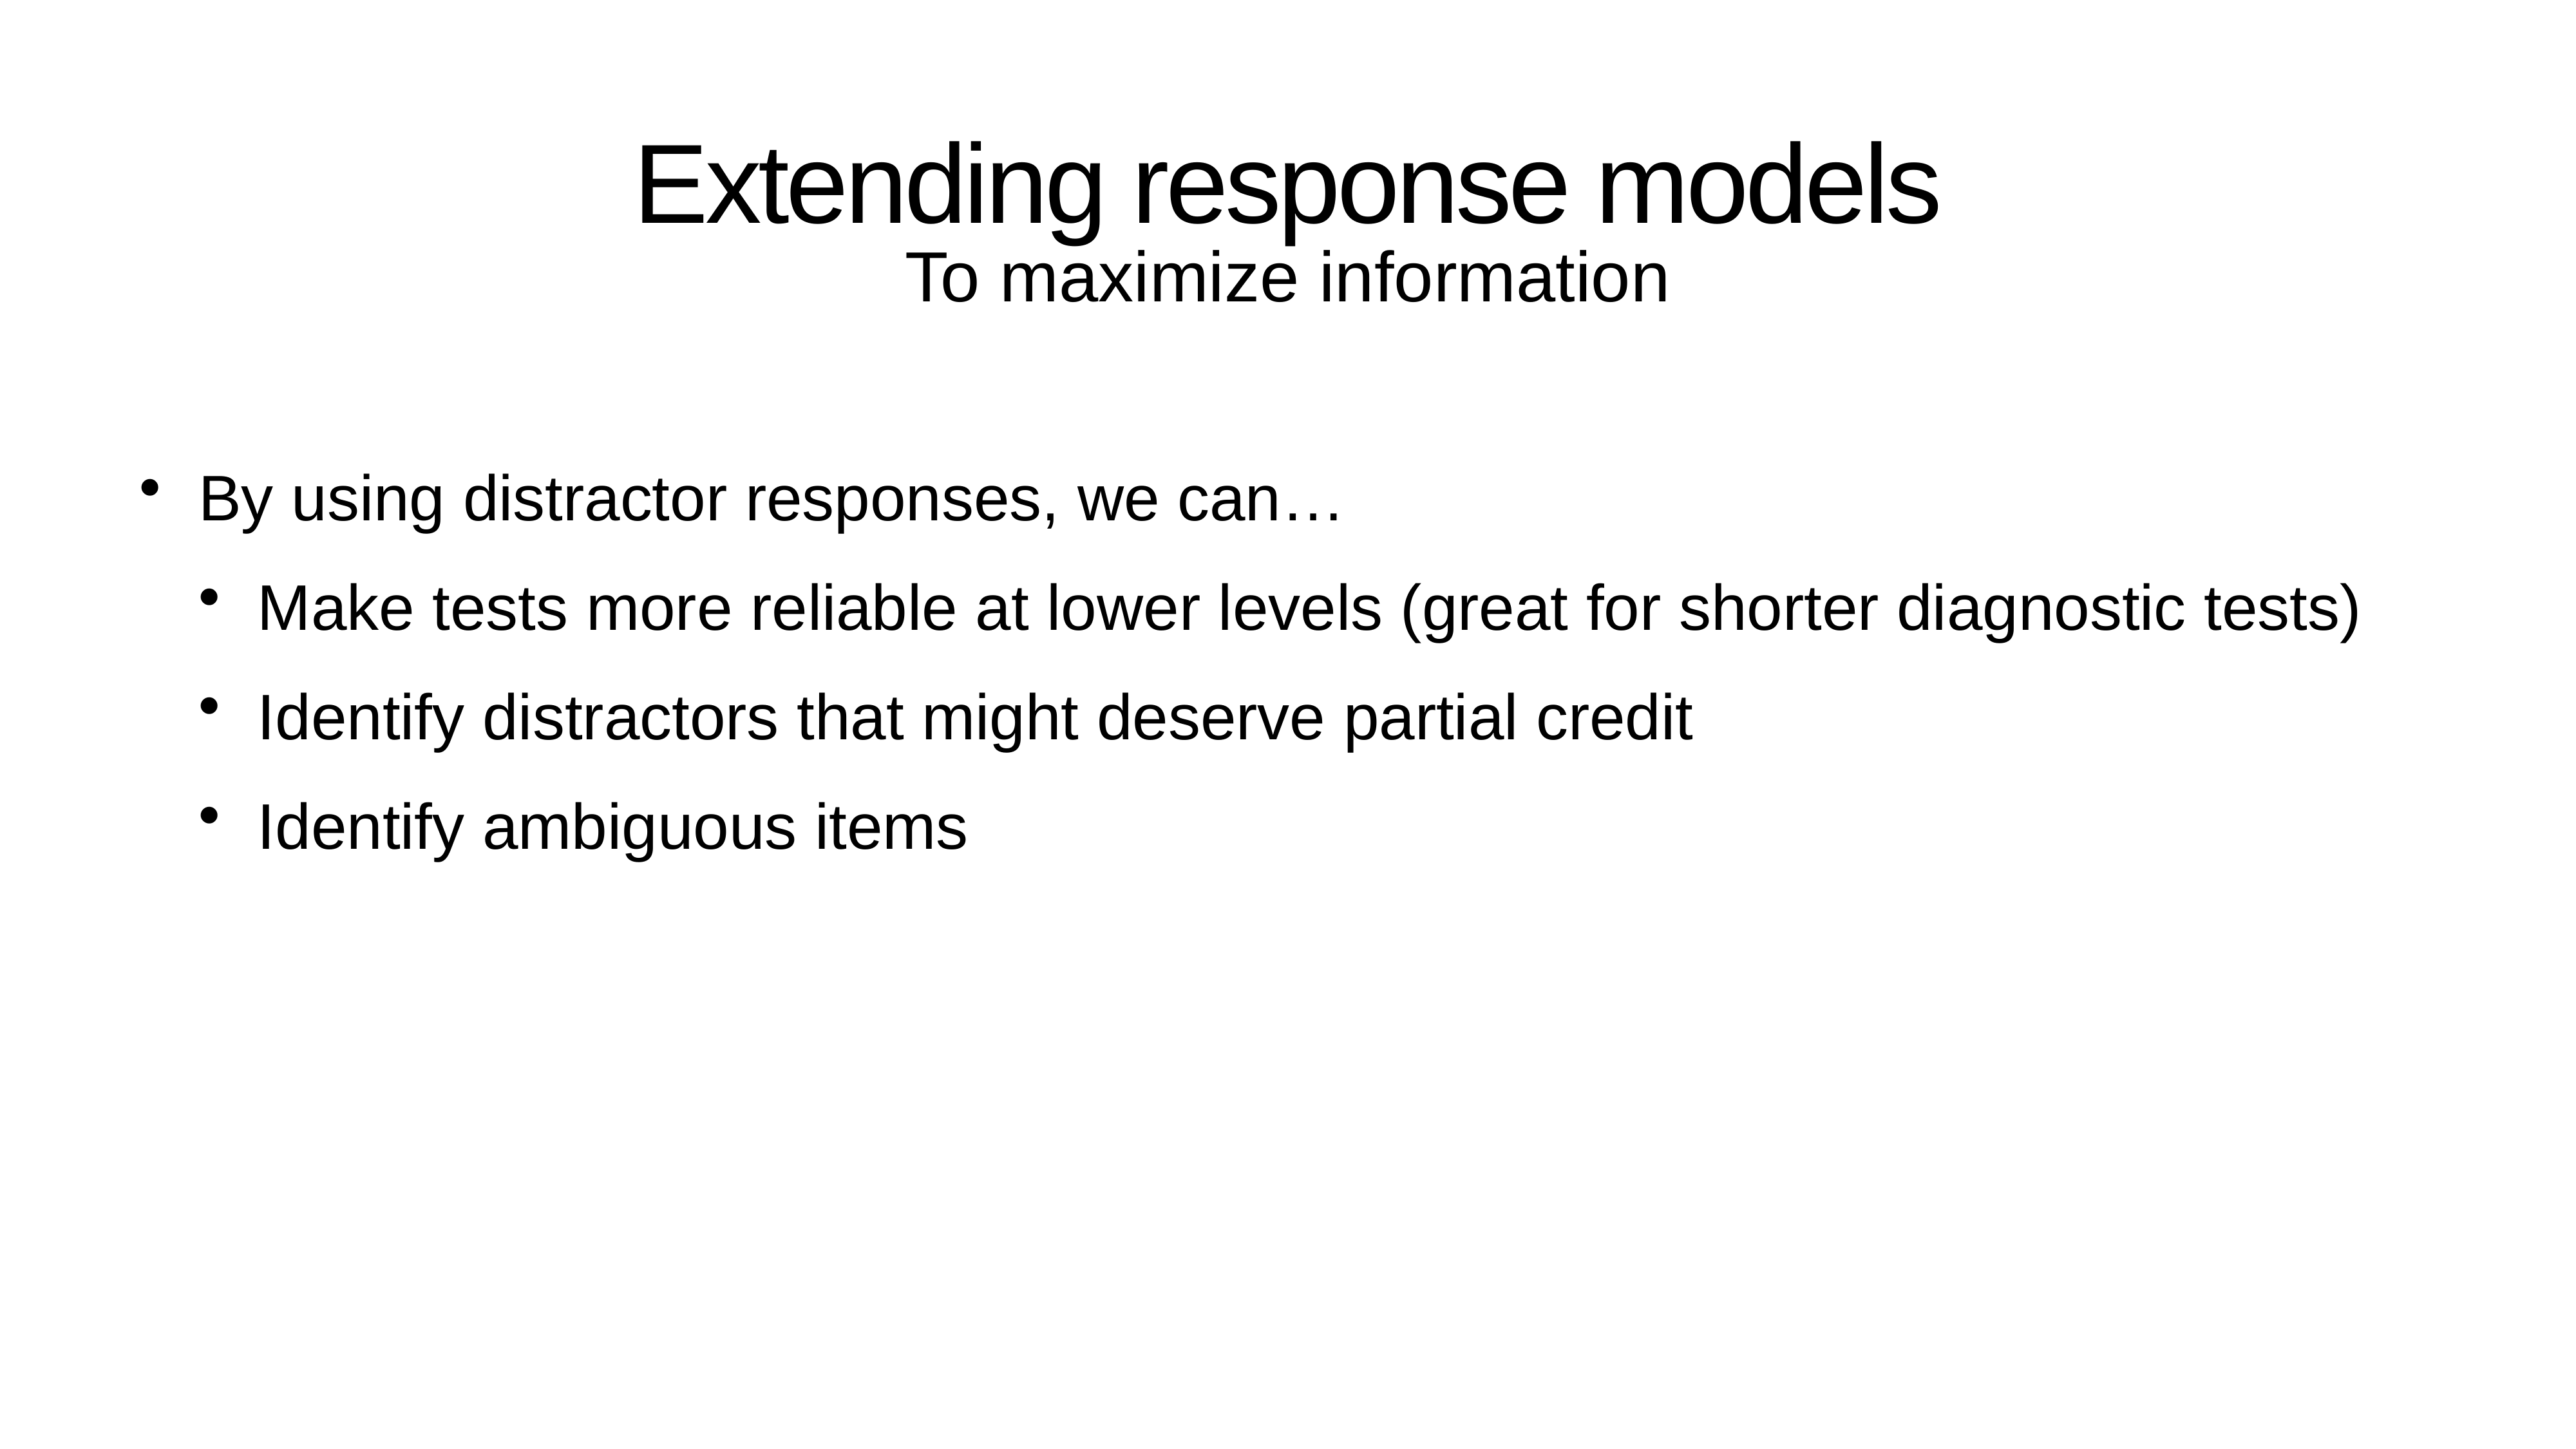

# Extending response models
To maximize information
By using distractor responses, we can…
Make tests more reliable at lower levels (great for shorter diagnostic tests)
Identify distractors that might deserve partial credit
Identify ambiguous items